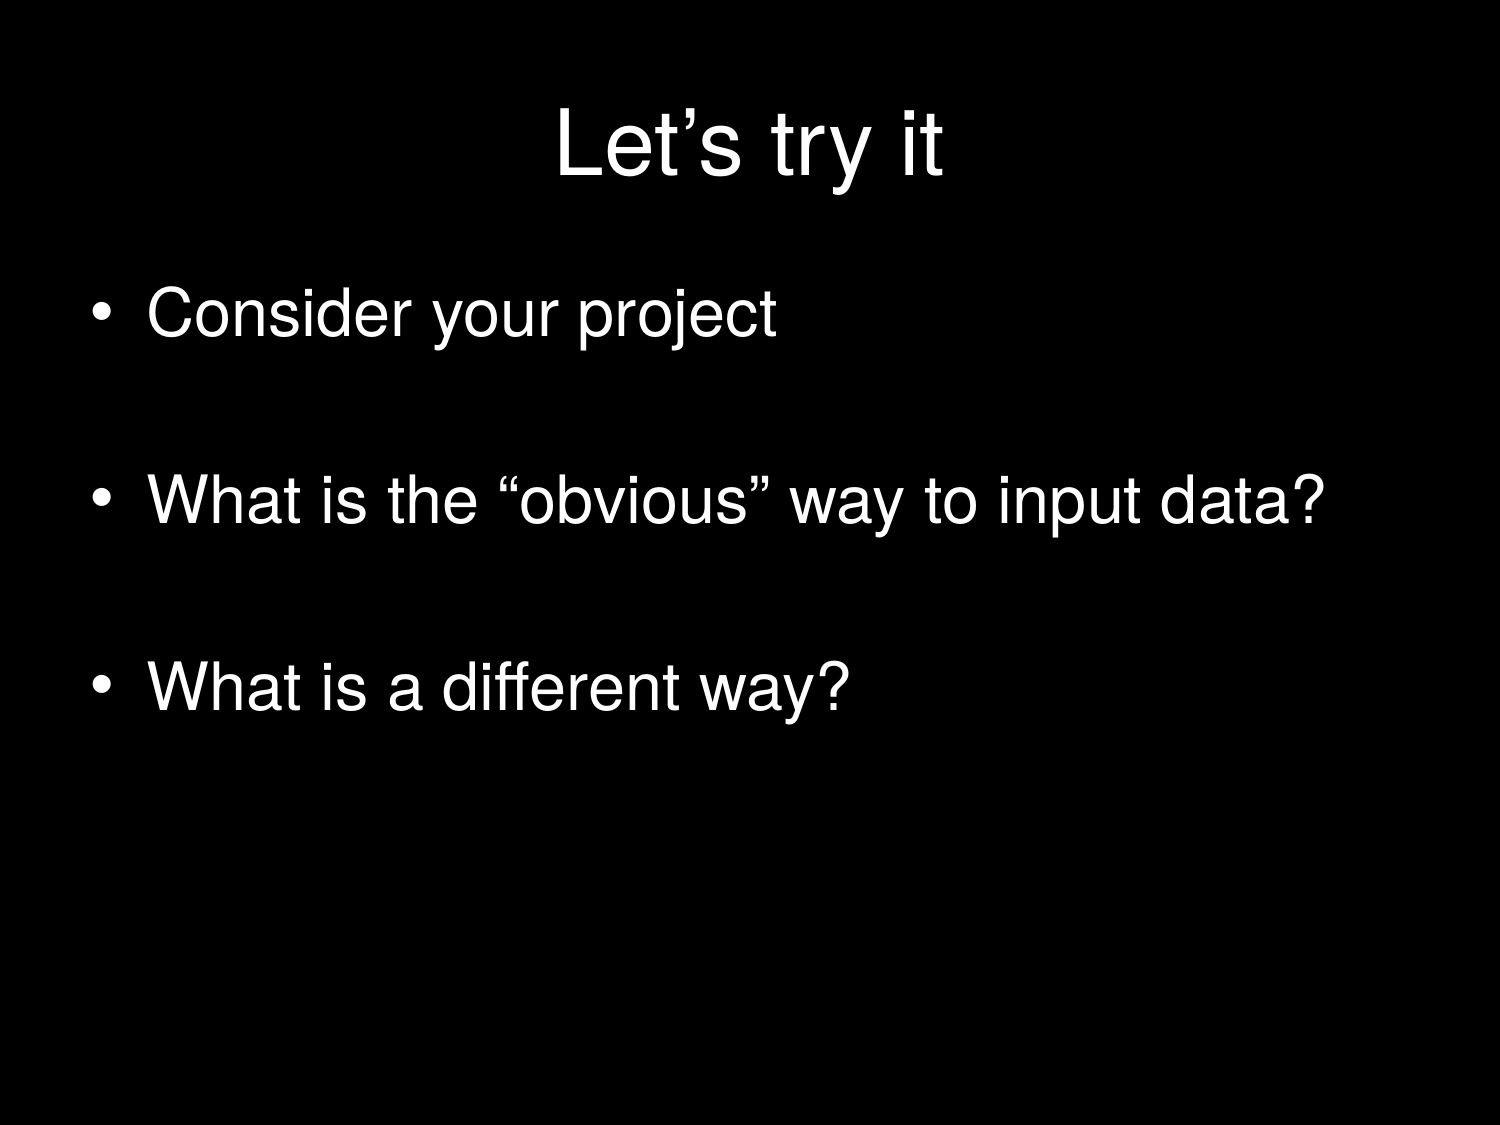

# Let’s try it
Consider your project

What is the “obvious” way to input data?

What is a different way?